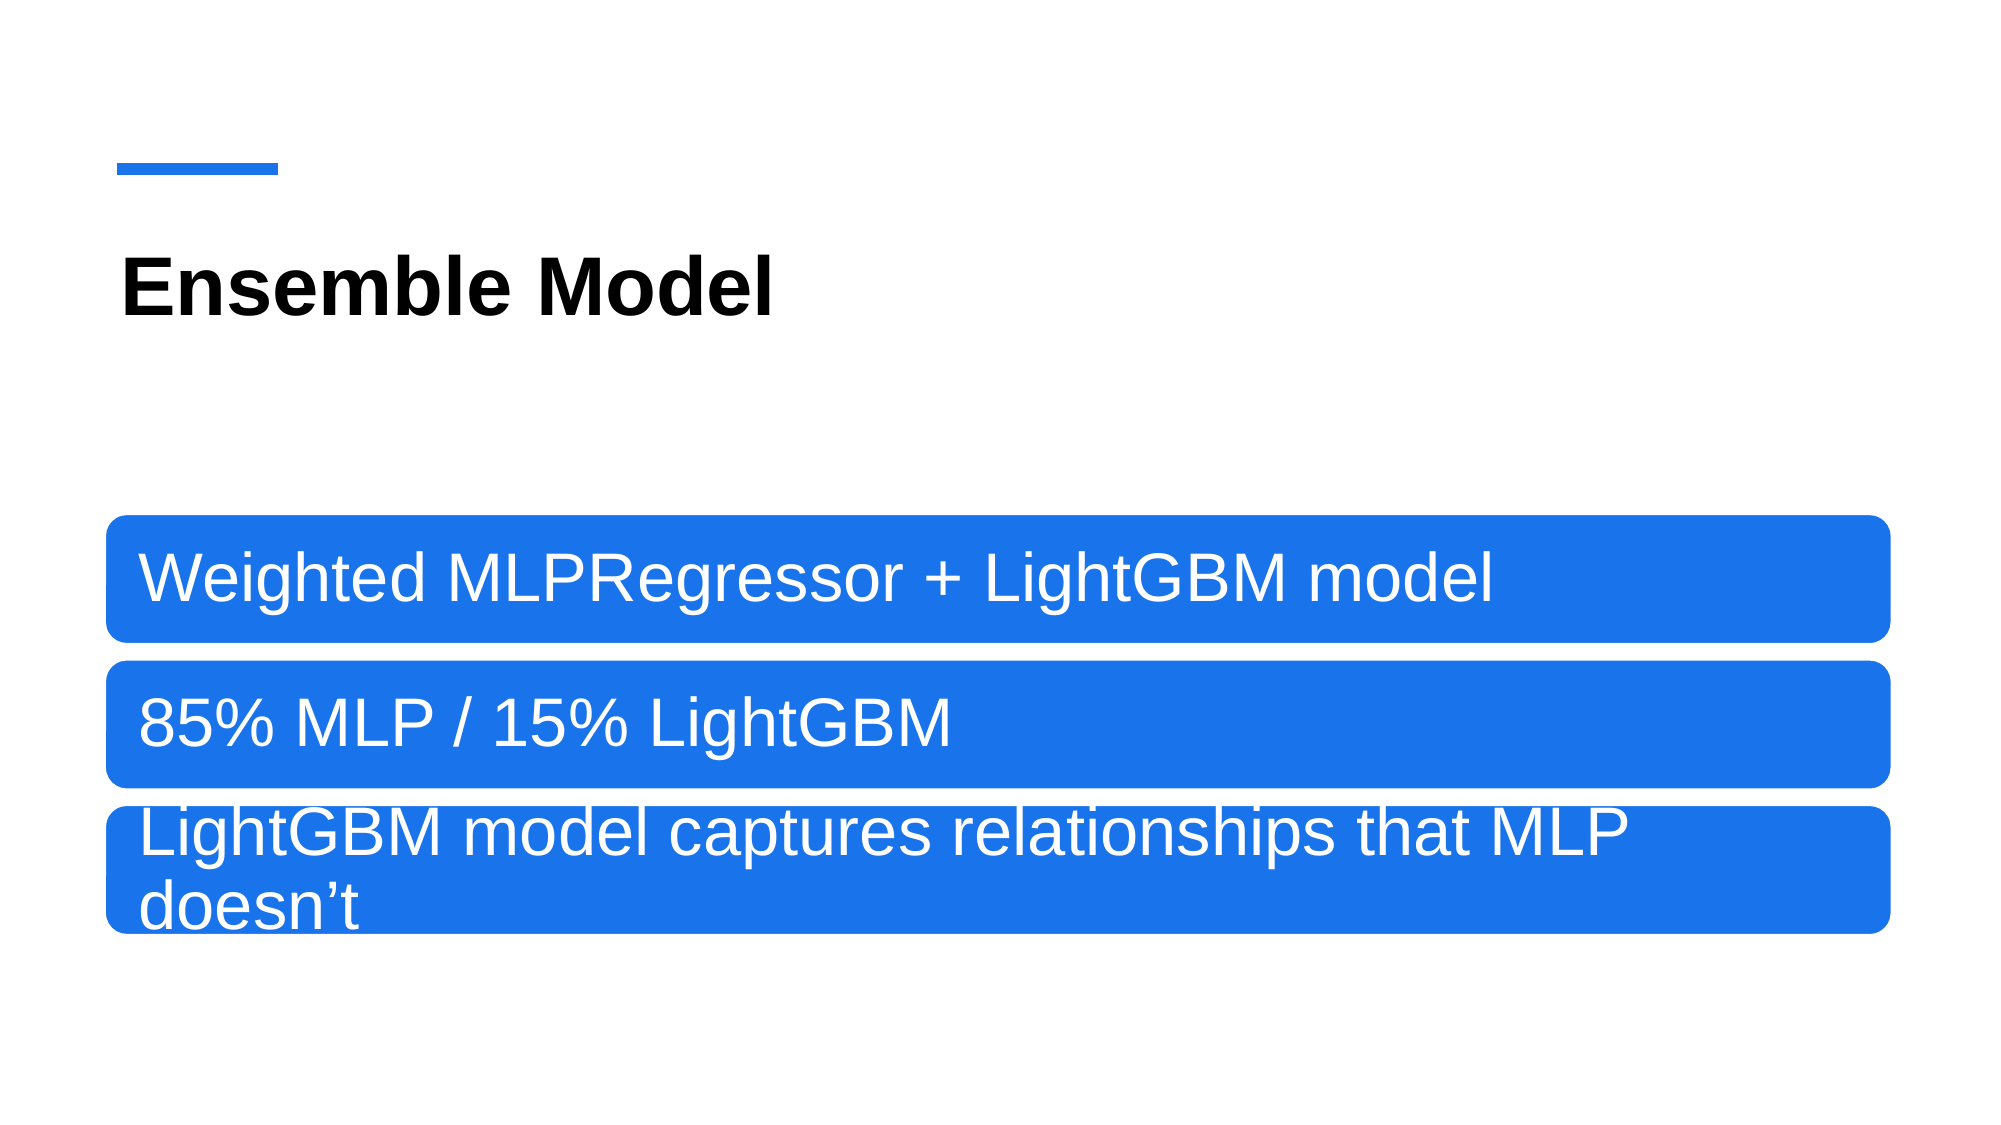

# Ensemble Model
Weighted MLPRegressor + LightGBM model
85% MLP / 15% LightGBM
LightGBM model captures relationships that MLP doesn’t